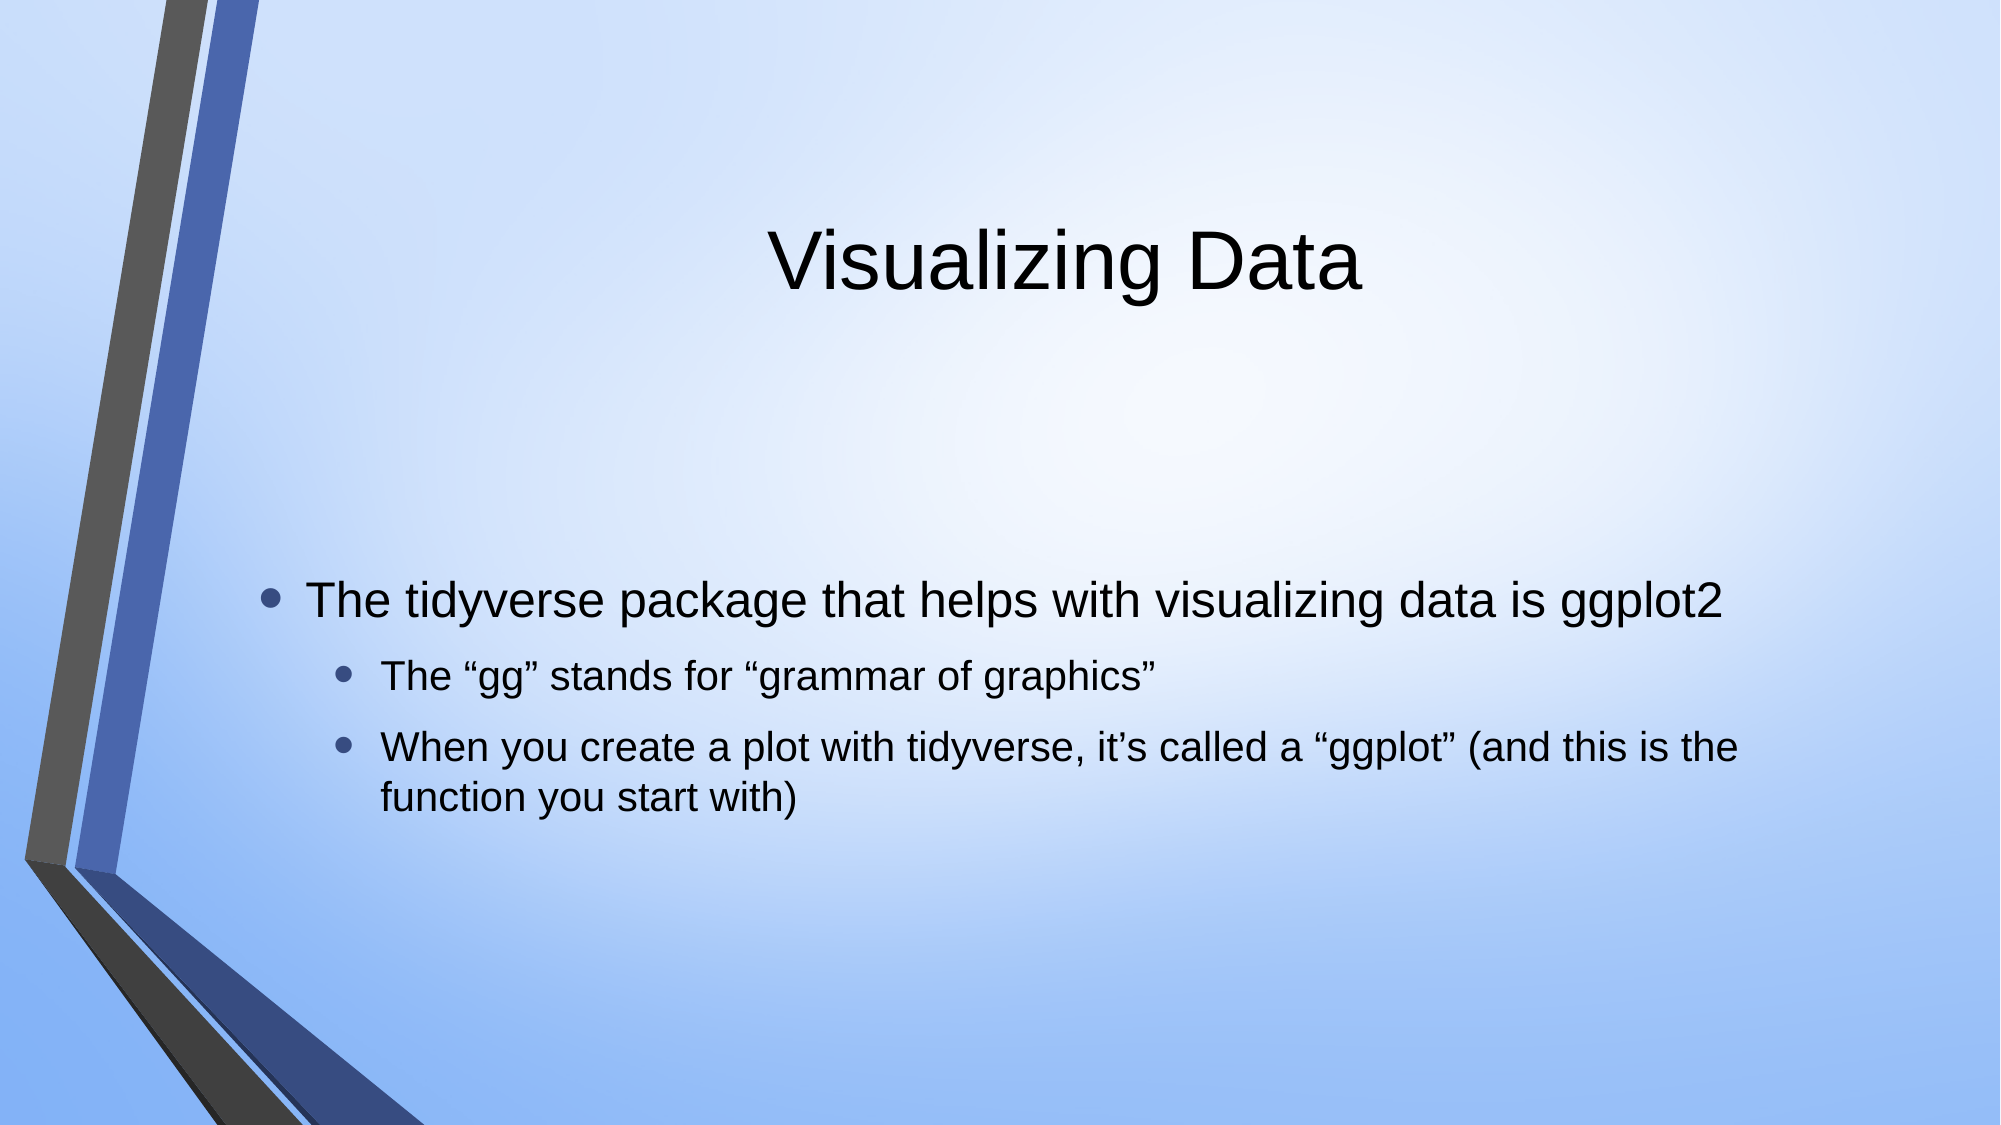

# Visualizing Data
The tidyverse package that helps with visualizing data is ggplot2
The “gg” stands for “grammar of graphics”
When you create a plot with tidyverse, it’s called a “ggplot” (and this is the function you start with)